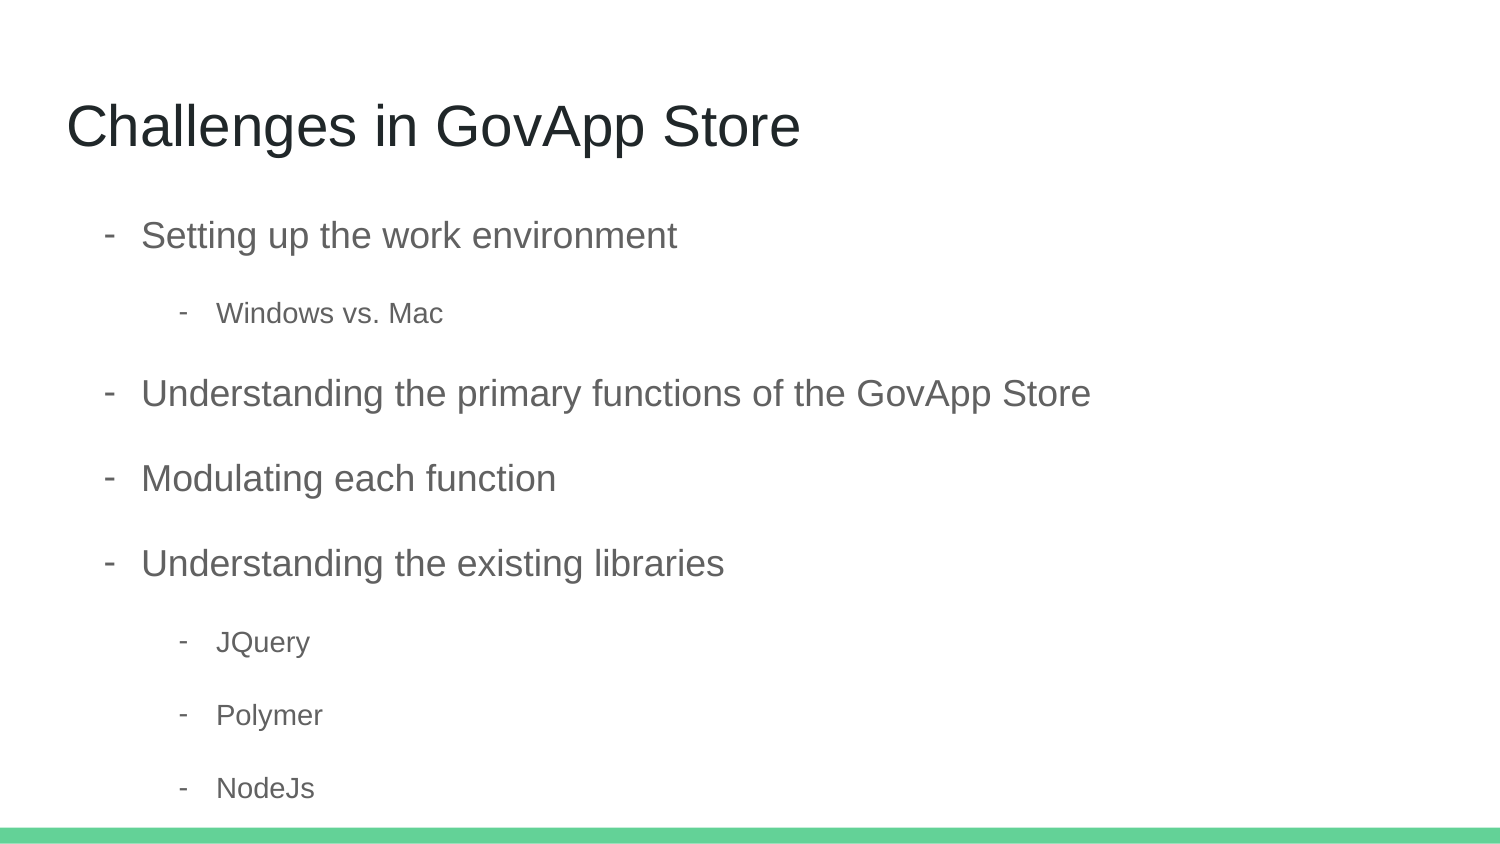

# Challenges in GovApp Store
Setting up the work environment
Windows vs. Mac
Understanding the primary functions of the GovApp Store
Modulating each function
Understanding the existing libraries
JQuery
Polymer
NodeJs
Being consistently updated on the documentation